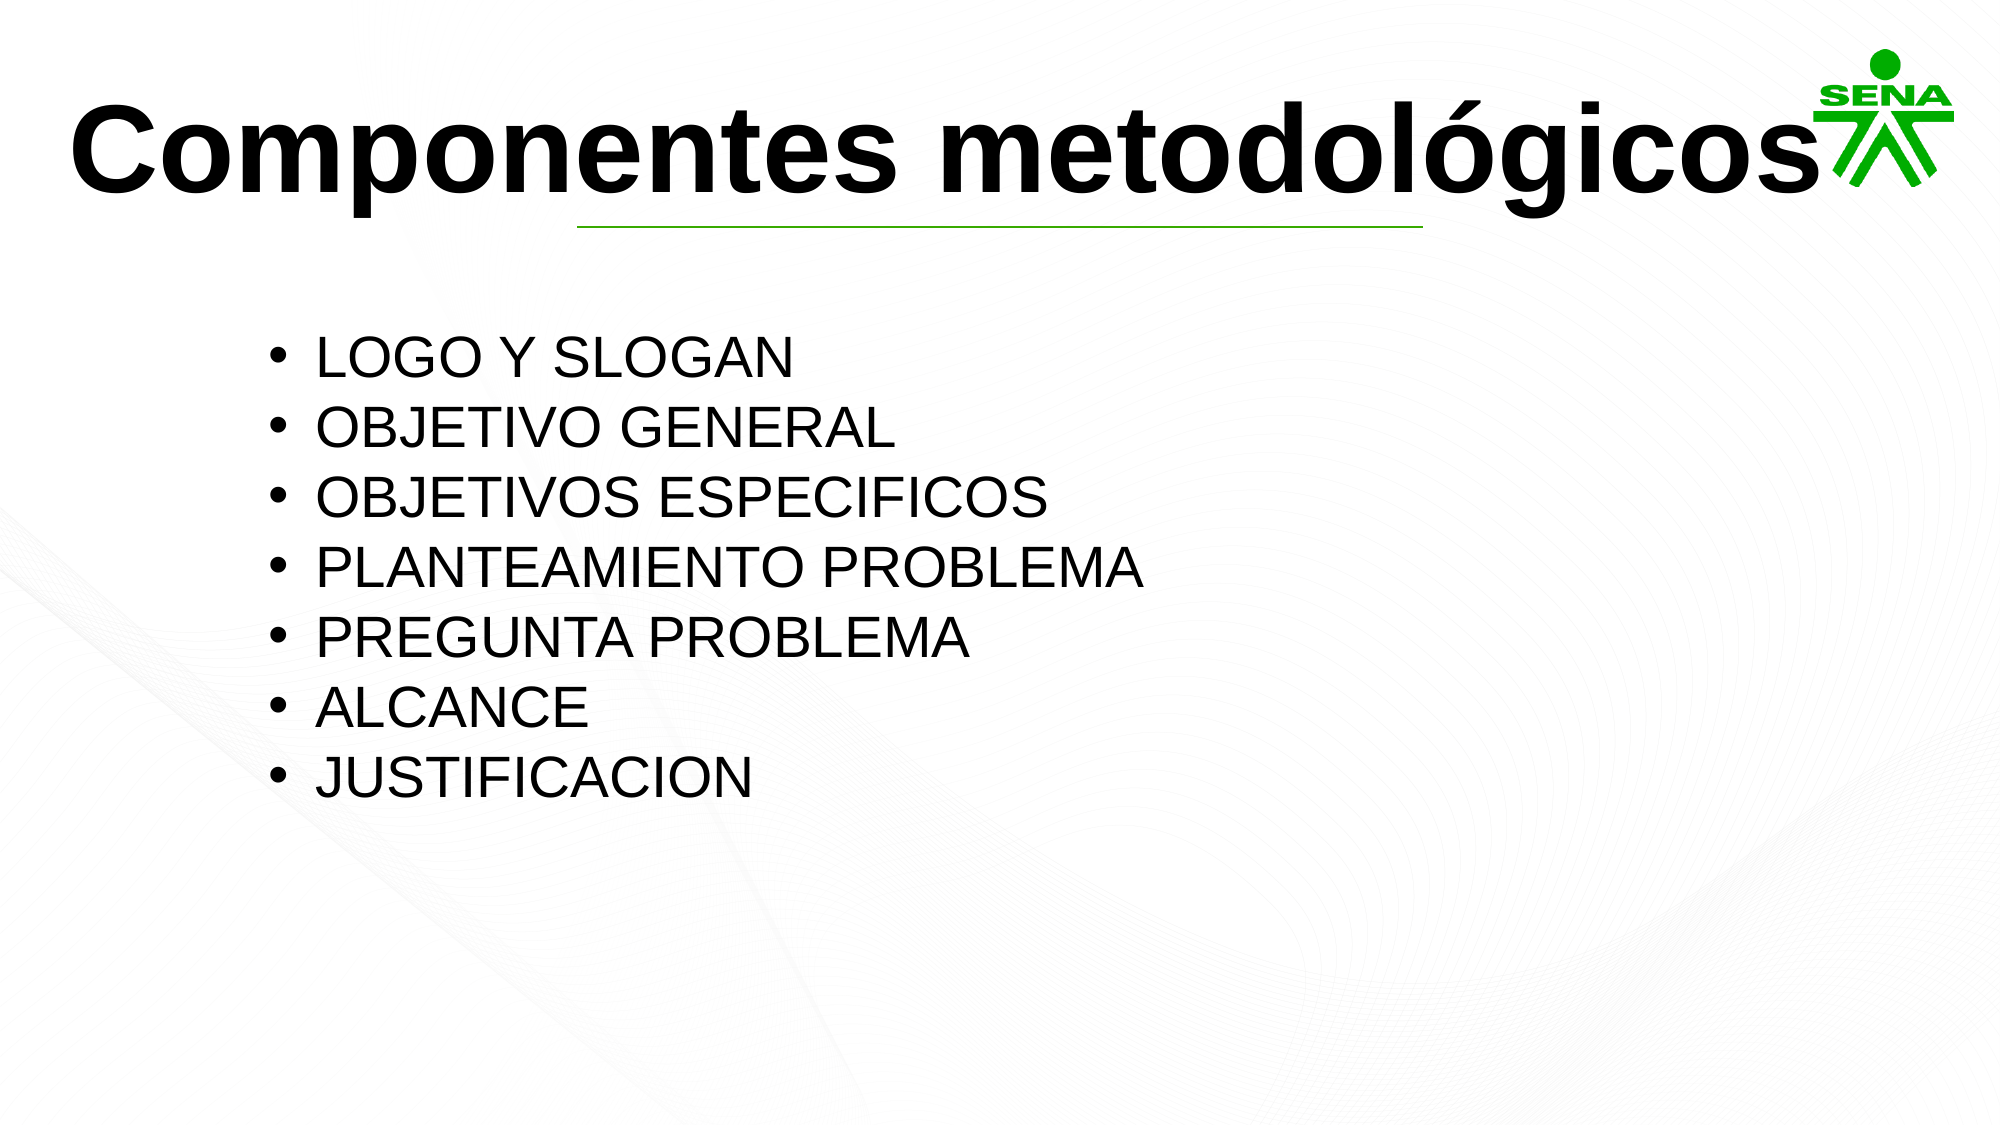

Componentes metodológicos
LOGO Y SLOGAN
OBJETIVO GENERAL
OBJETIVOS ESPECIFICOS
PLANTEAMIENTO PROBLEMA
PREGUNTA PROBLEMA
ALCANCE
JUSTIFICACION